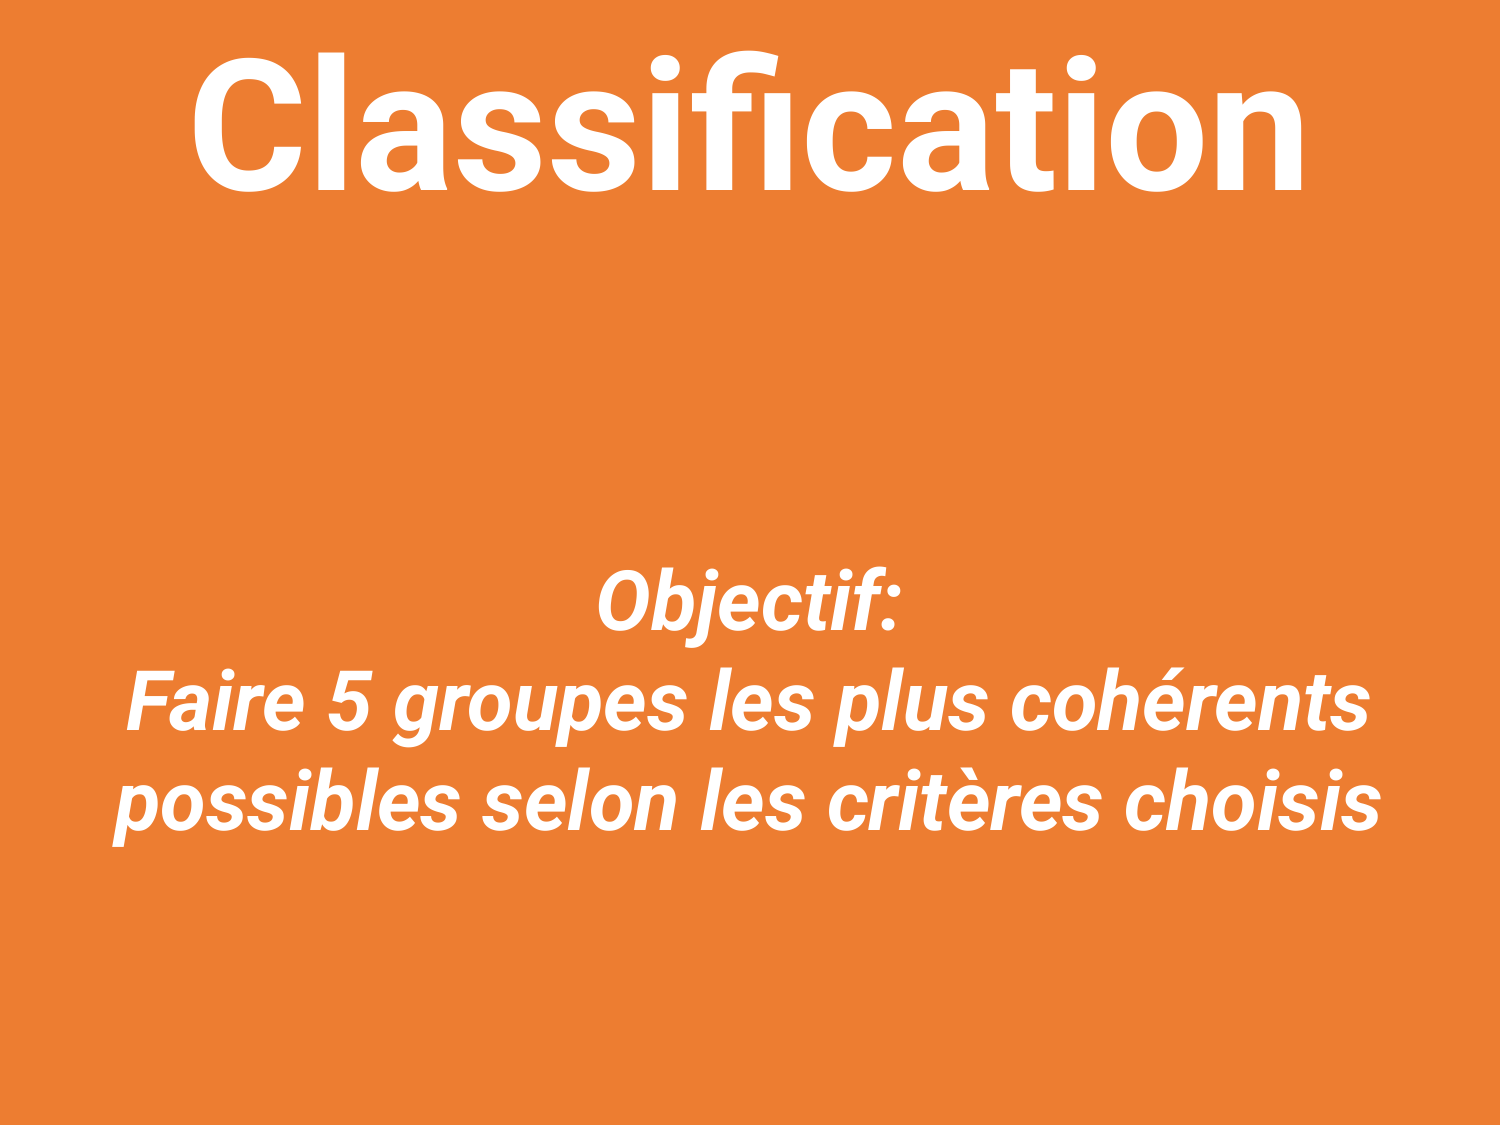

Classification

Objectif:
Faire 5 groupes les plus cohérents possibles selon les critères choisis